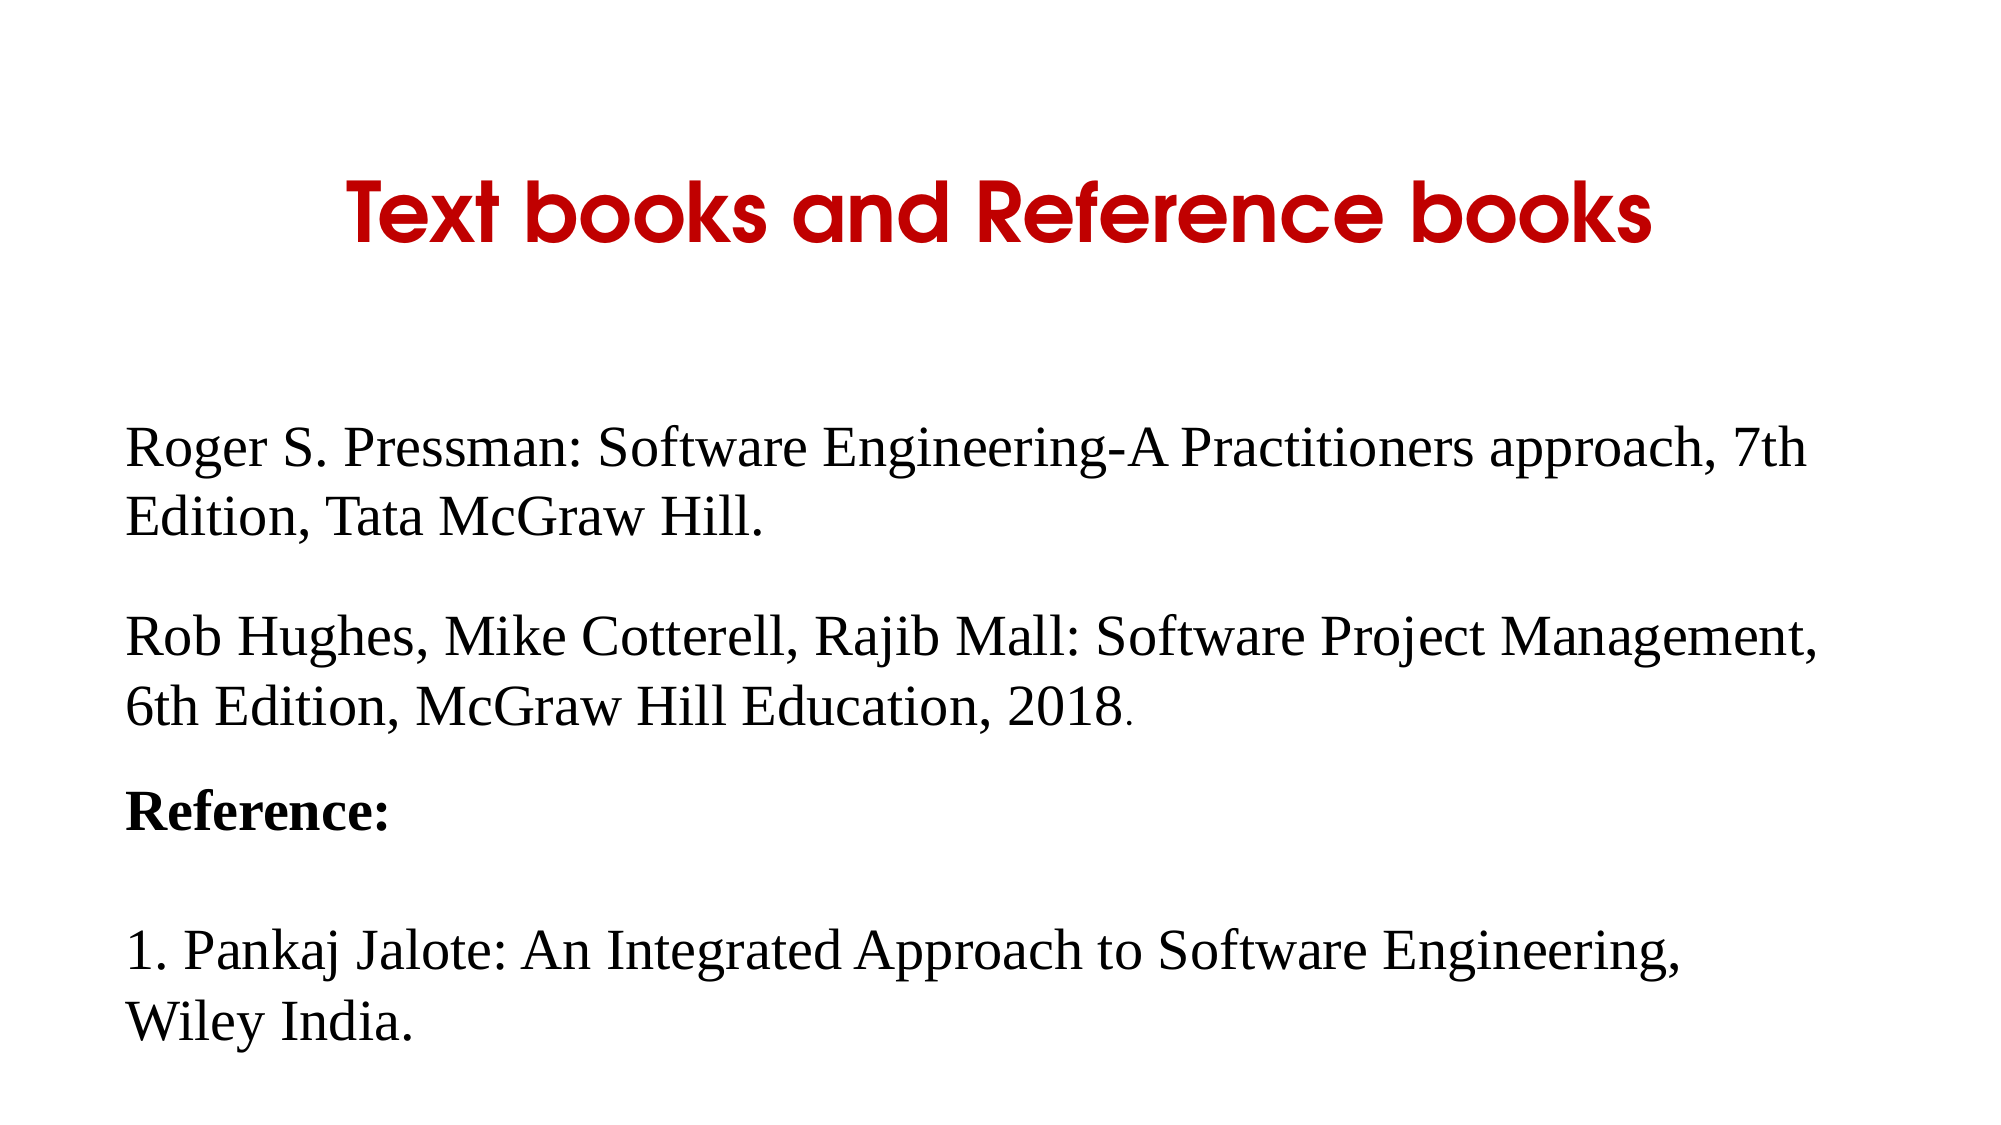

6
# Text books and Reference books
Roger S. Pressman: Software Engineering-A Practitioners approach, 7th Edition, Tata McGraw Hill.
Rob Hughes, Mike Cotterell, Rajib Mall: Software Project Management, 6th Edition, McGraw Hill Education, 2018.
Reference:

1. Pankaj Jalote: An Integrated Approach to Software Engineering, Wiley India.